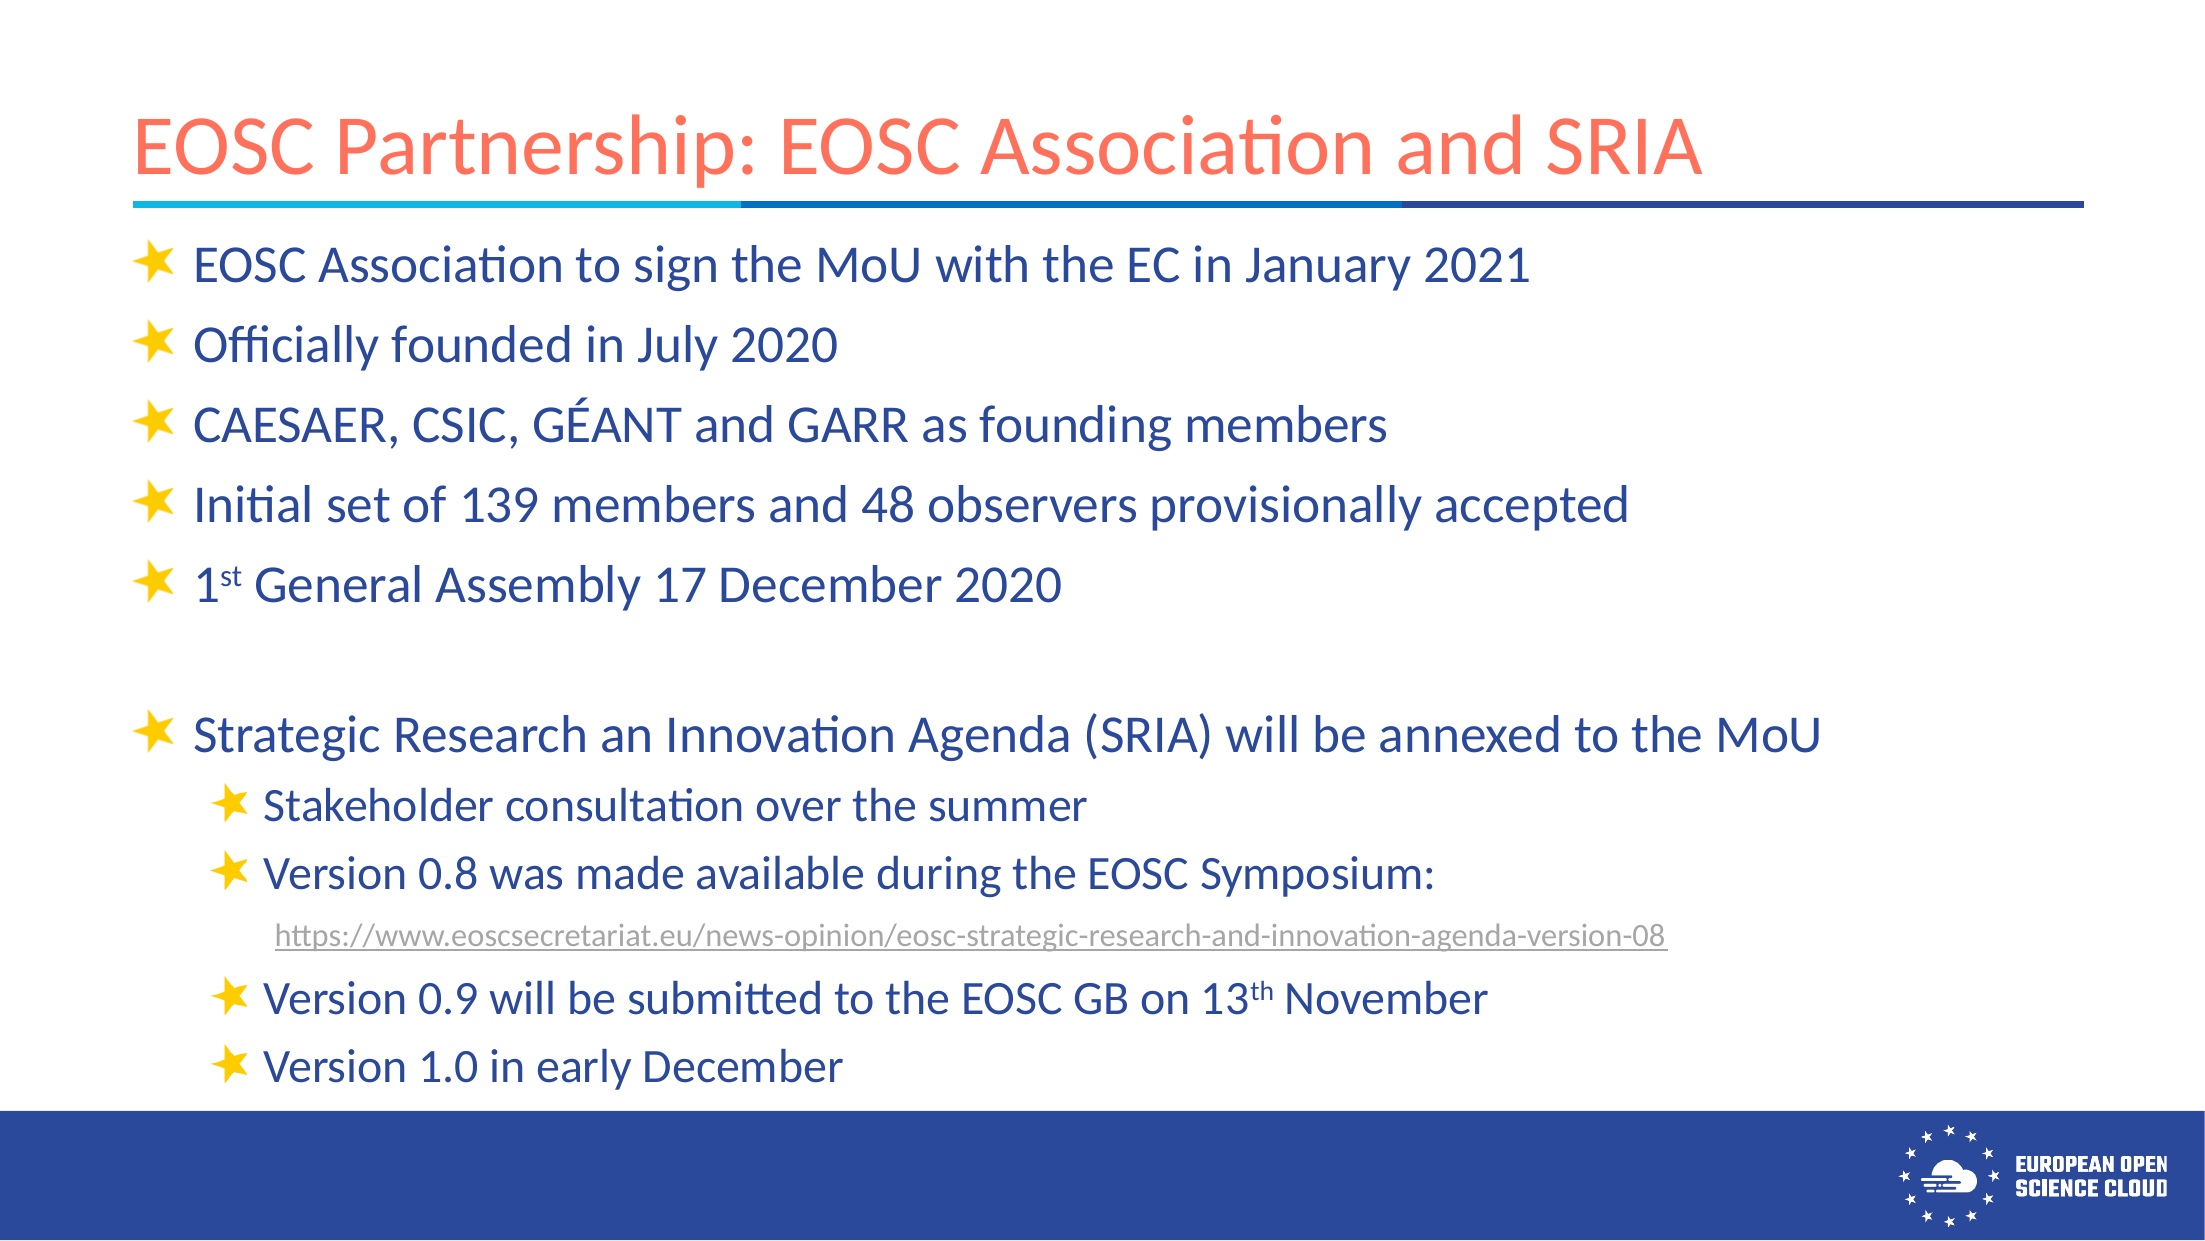

# EOSC Partnership: EOSC Association and SRIA
EOSC Association to sign the MoU with the EC in January 2021
Officially founded in July 2020
CAESAER, CSIC, GÉANT and GARR as founding members
Initial set of 139 members and 48 observers provisionally accepted
1st General Assembly 17 December 2020

Strategic Research an Innovation Agenda (SRIA) will be annexed to the MoU
Stakeholder consultation over the summer
Version 0.8 was made available during the EOSC Symposium:
 https://www.eoscsecretariat.eu/news-opinion/eosc-strategic-research-and-innovation-agenda-version-08
Version 0.9 will be submitted to the EOSC GB on 13th November
Version 1.0 in early December